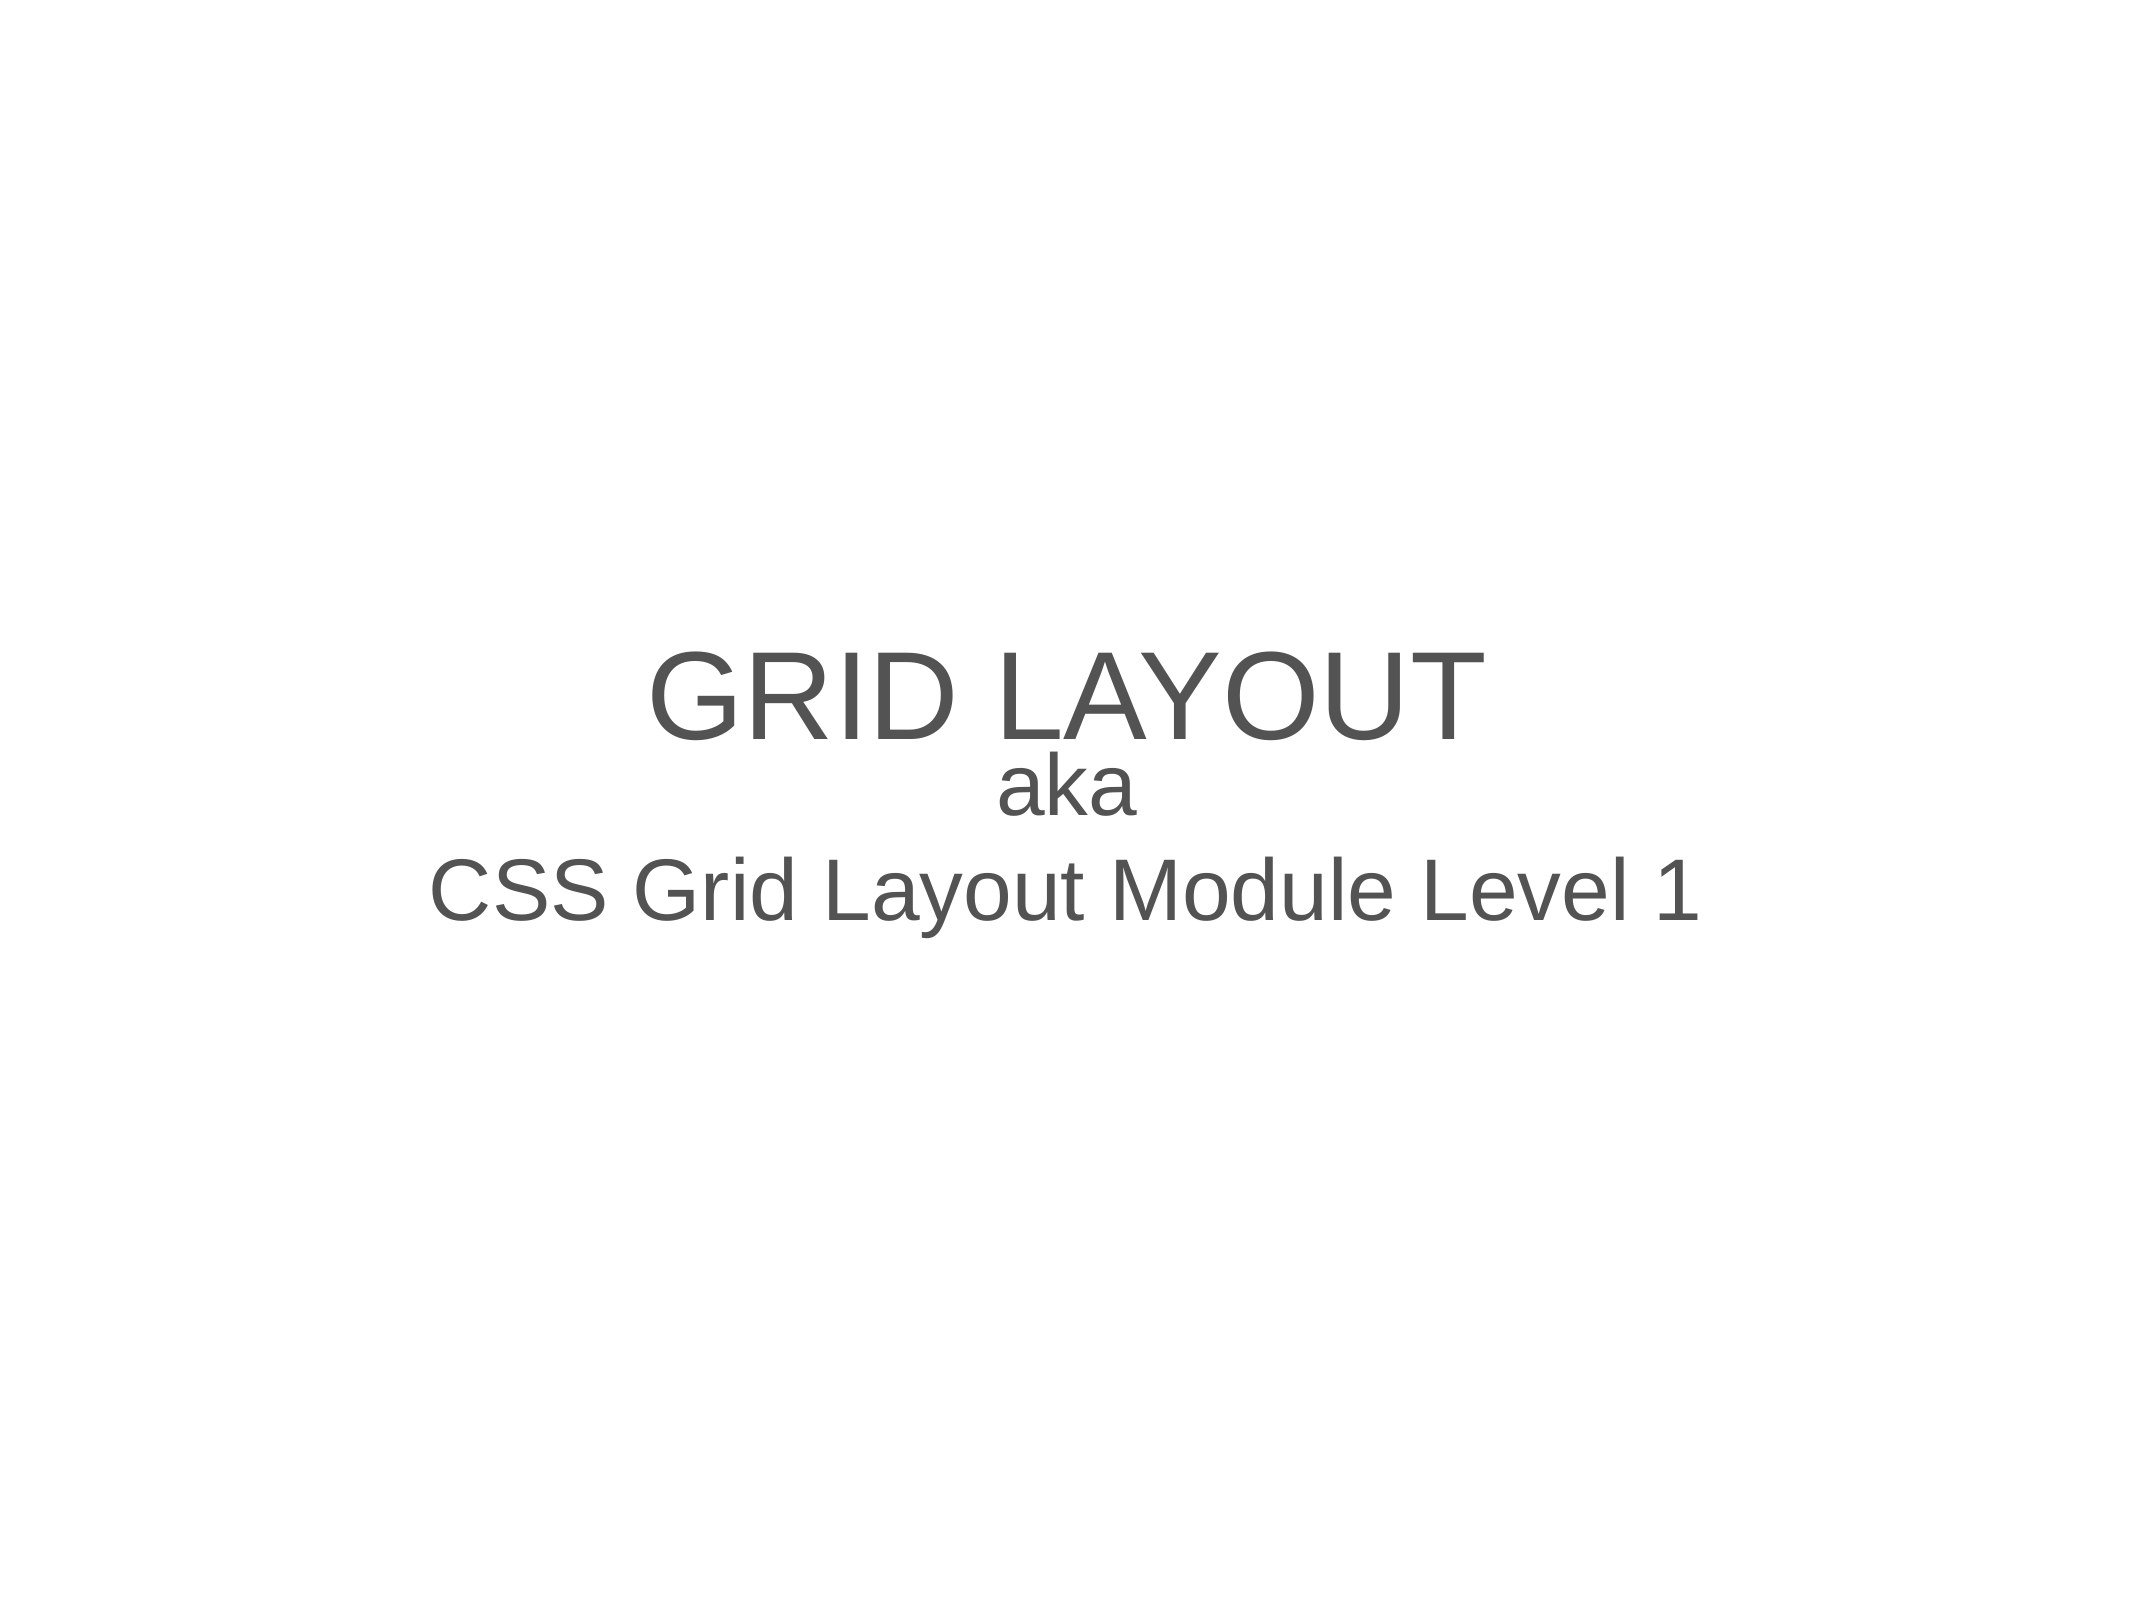

# GRID LAYOUT
aka
CSS Grid Layout Module Level 1